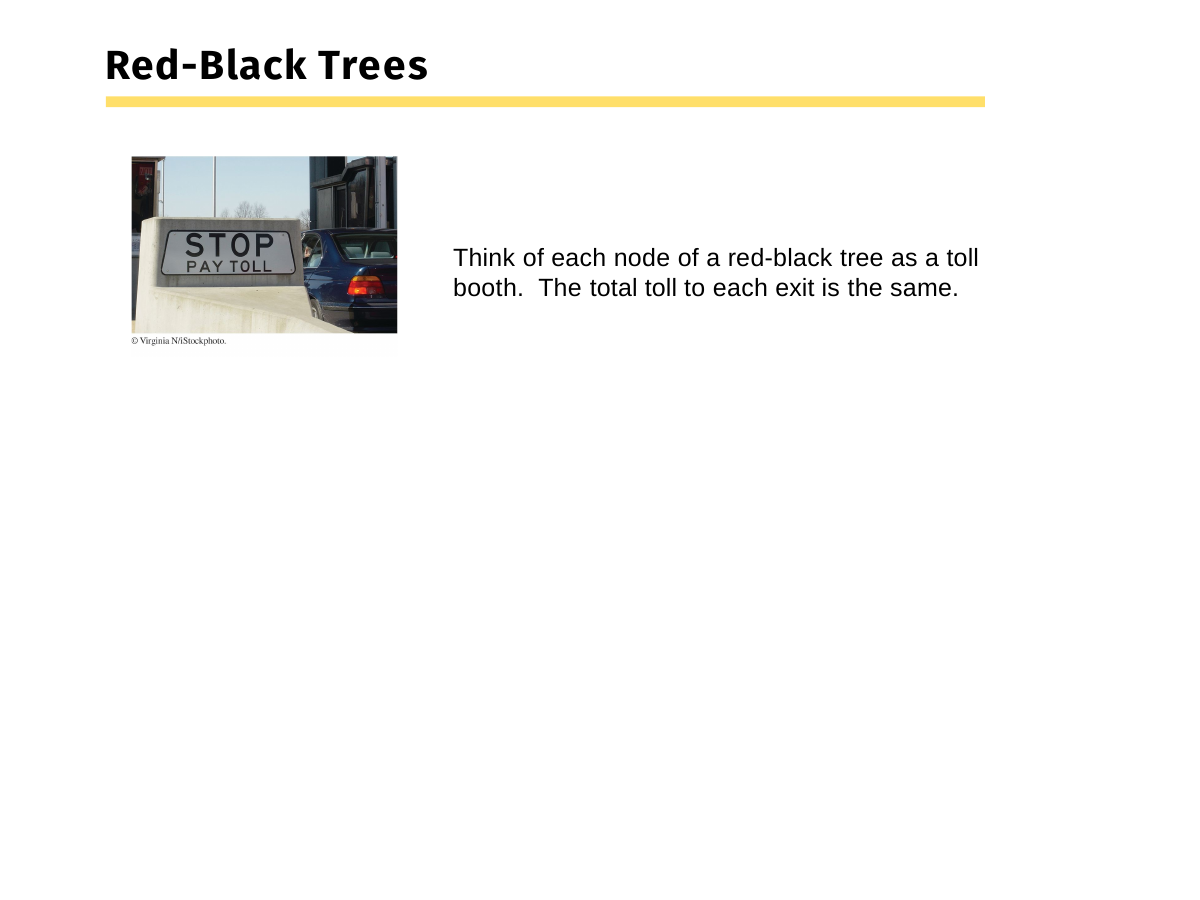

# Red-Black Trees

Think of each node of a red-black tree as a toll booth.  The total toll to each exit is the same.